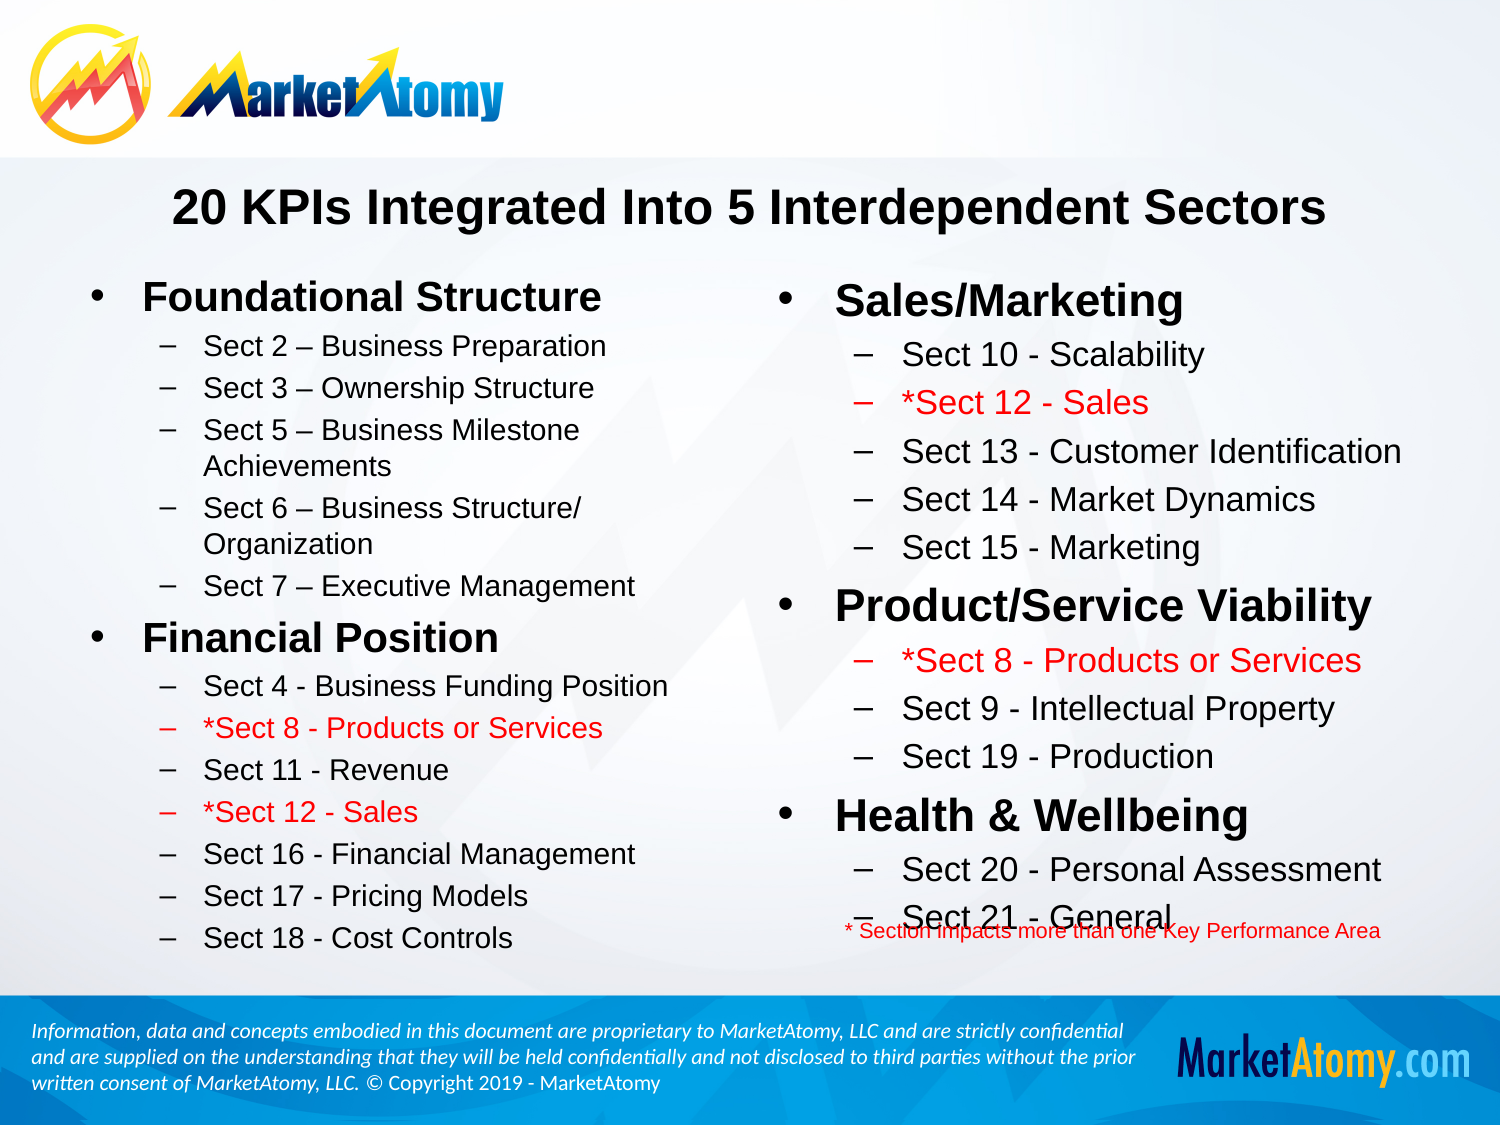

# 20 KPIs Integrated Into 5 Interdependent Sectors
Sales/Marketing
Sect 10 - Scalability
*Sect 12 - Sales
Sect 13 - Customer Identification
Sect 14 - Market Dynamics
Sect 15 - Marketing
Product/Service Viability
*Sect 8 - Products or Services
Sect 9 - Intellectual Property
Sect 19 - Production
Health & Wellbeing
Sect 20 - Personal Assessment
Sect 21 - General

Foundational Structure
Sect 2 – Business Preparation
Sect 3 – Ownership Structure
Sect 5 – Business Milestone Achievements
Sect 6 – Business Structure/ Organization
Sect 7 – Executive Management
Financial Position
Sect 4 - Business Funding Position
*Sect 8 - Products or Services
Sect 11 - Revenue
*Sect 12 - Sales
Sect 16 - Financial Management
Sect 17 - Pricing Models
Sect 18 - Cost Controls

* Section impacts more than one Key Performance Area